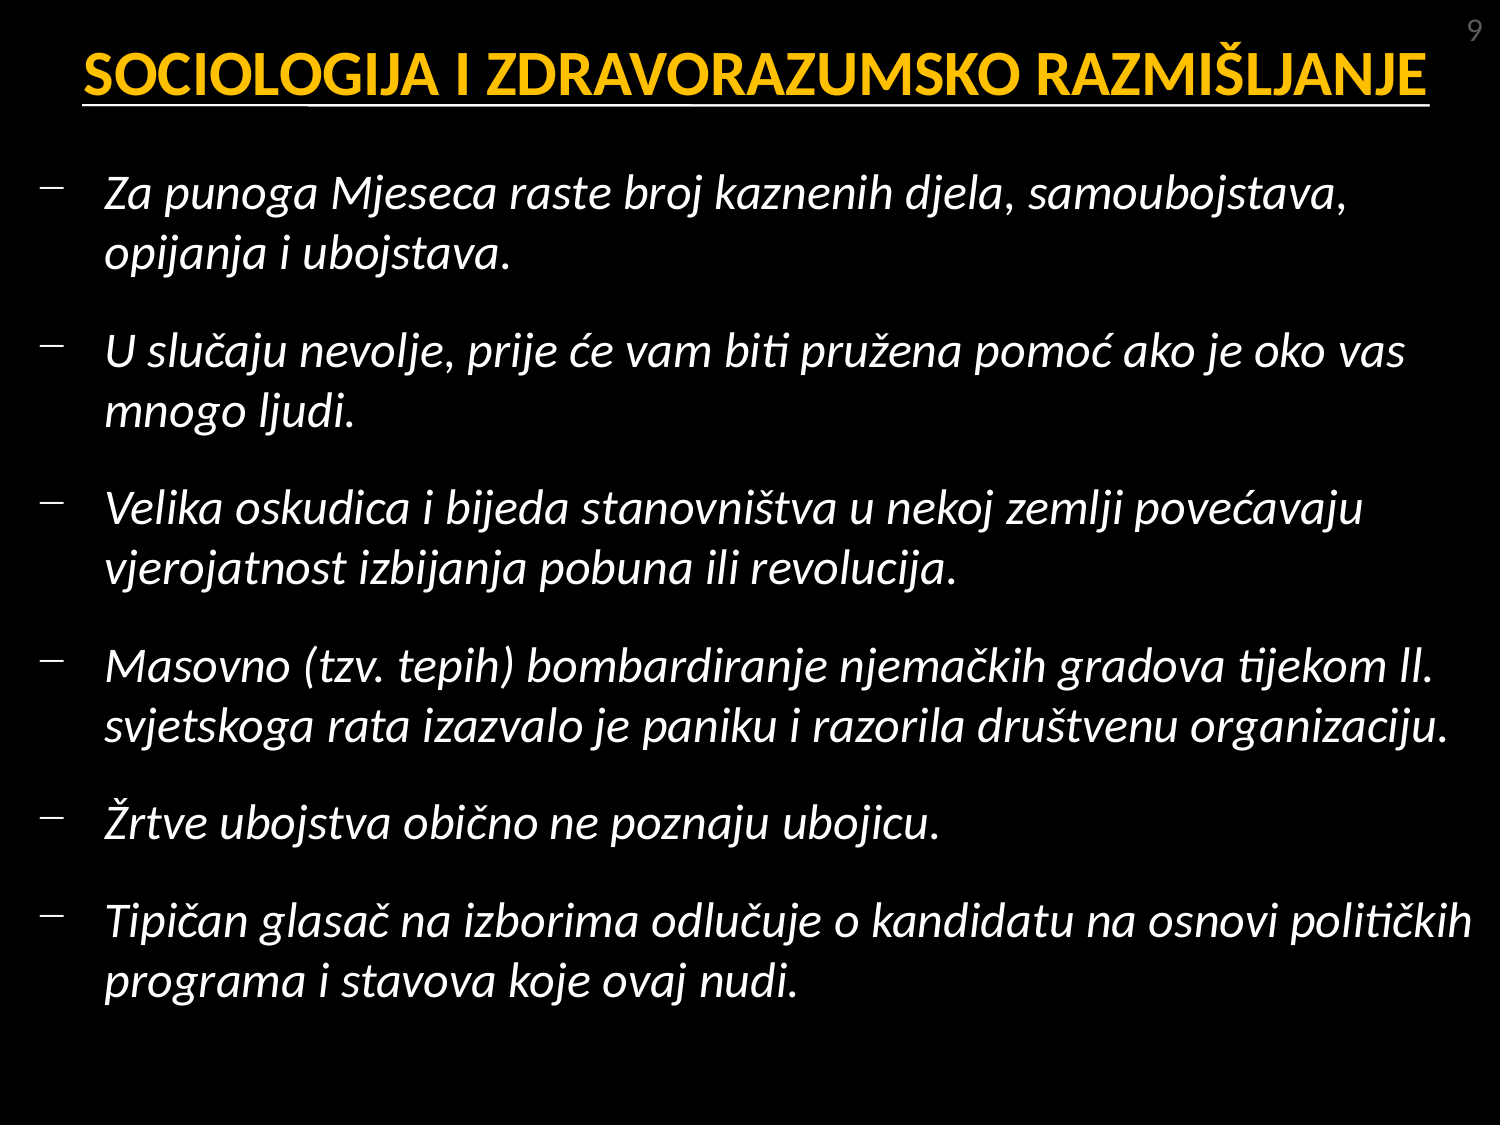

9
# SOCIOLOGIJA I ZDRAVORAZUMSKO RAZMIŠLJANJE
Za punoga Mjeseca raste broj kaznenih djela, samoubojstava, opijanja i ubojstava.
U slučaju nevolje, prije će vam biti pružena pomoć ako je oko vas mnogo ljudi.
Velika oskudica i bijeda stanovništva u nekoj zemlji povećavaju vjerojatnost izbijanja pobuna ili revolucija.
Masovno (tzv. tepih) bombardiranje njemačkih gradova tijekom ll. svjetskoga rata izazvalo je paniku i razorila društvenu organizaciju.
Žrtve ubojstva obično ne poznaju ubojicu.
Tipičan glasač na izborima odlučuje o kandidatu na osnovi političkih programa i stavova koje ovaj nudi.